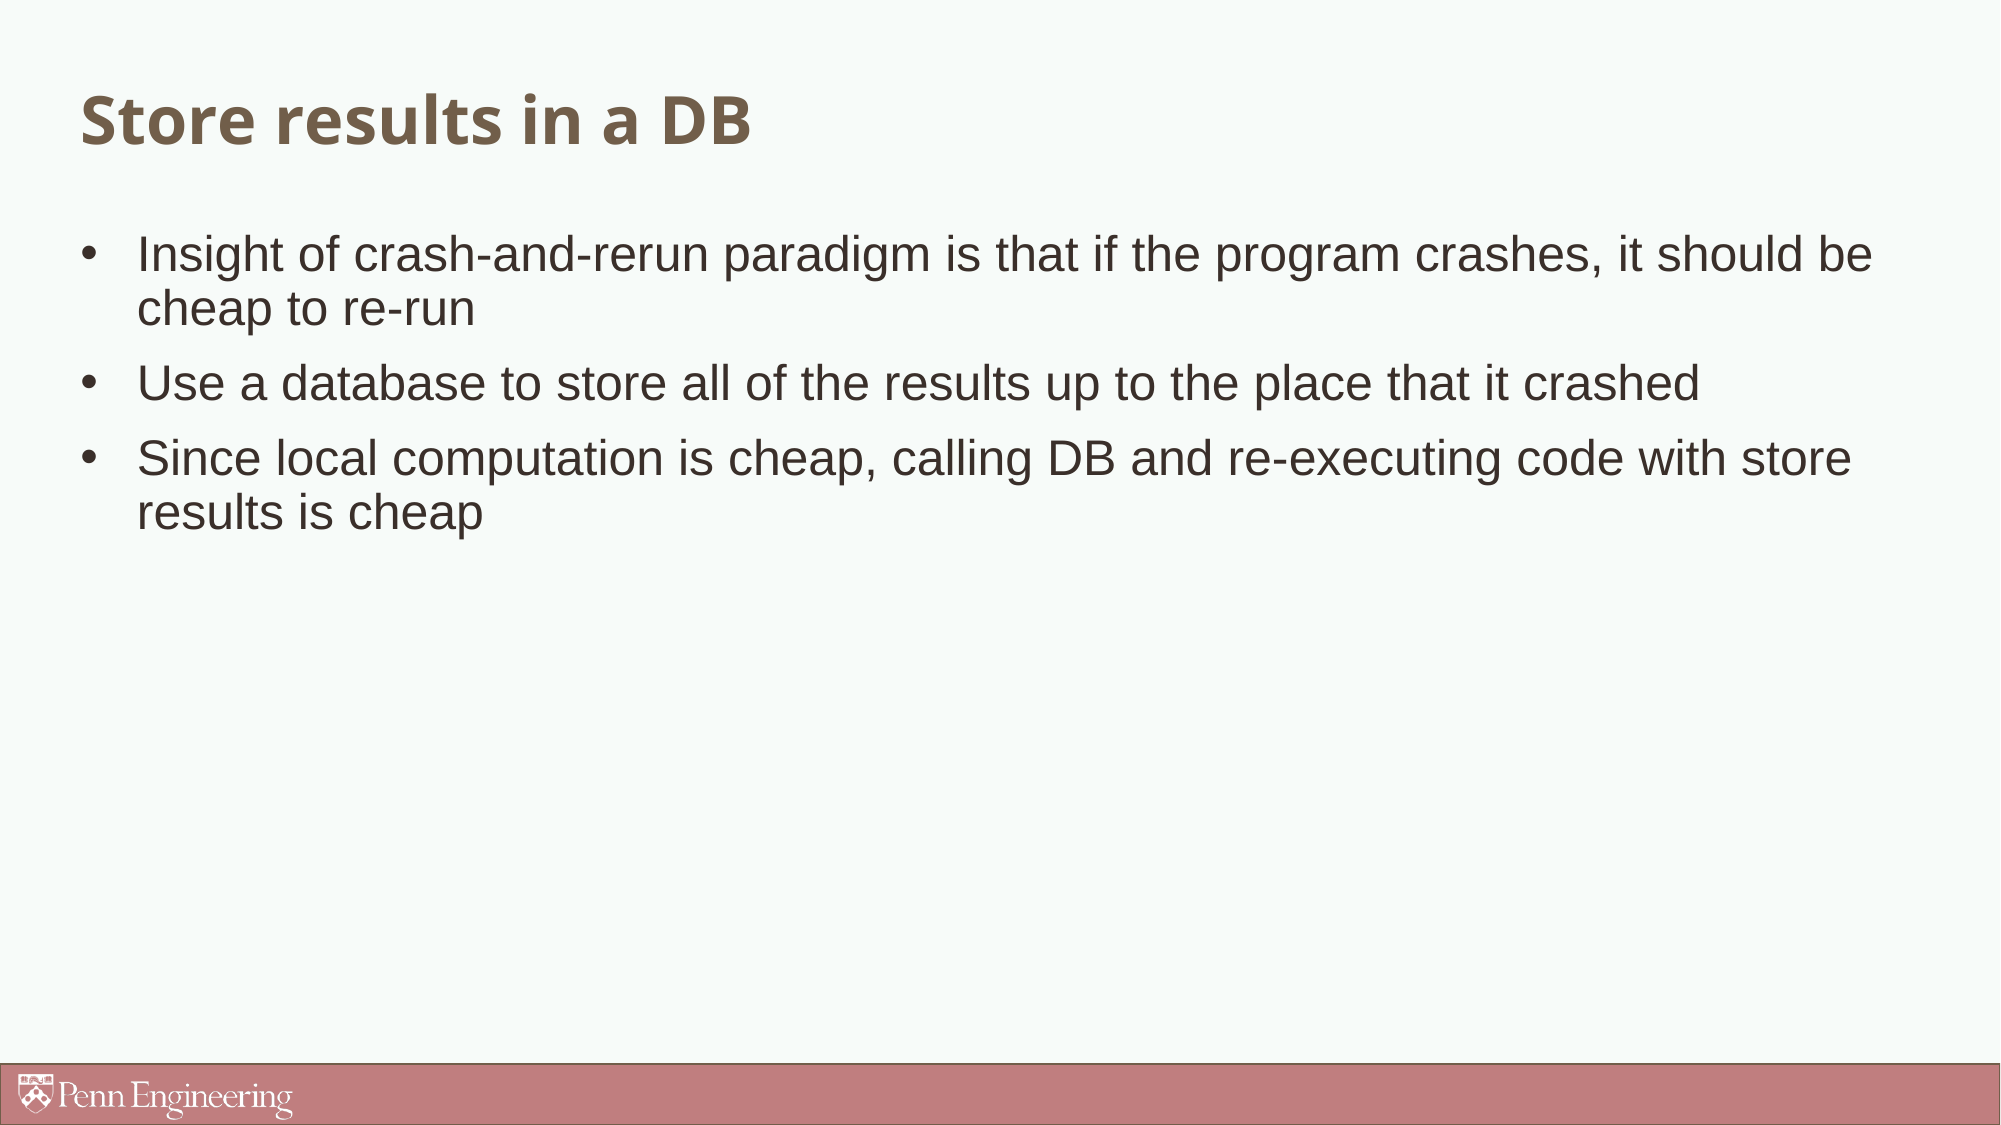

# Store results in a DB
Insight of crash-and-rerun paradigm is that if the program crashes, it should be cheap to re-run
Use a database to store all of the results up to the place that it crashed
Since local computation is cheap, calling DB and re-executing code with store results is cheap